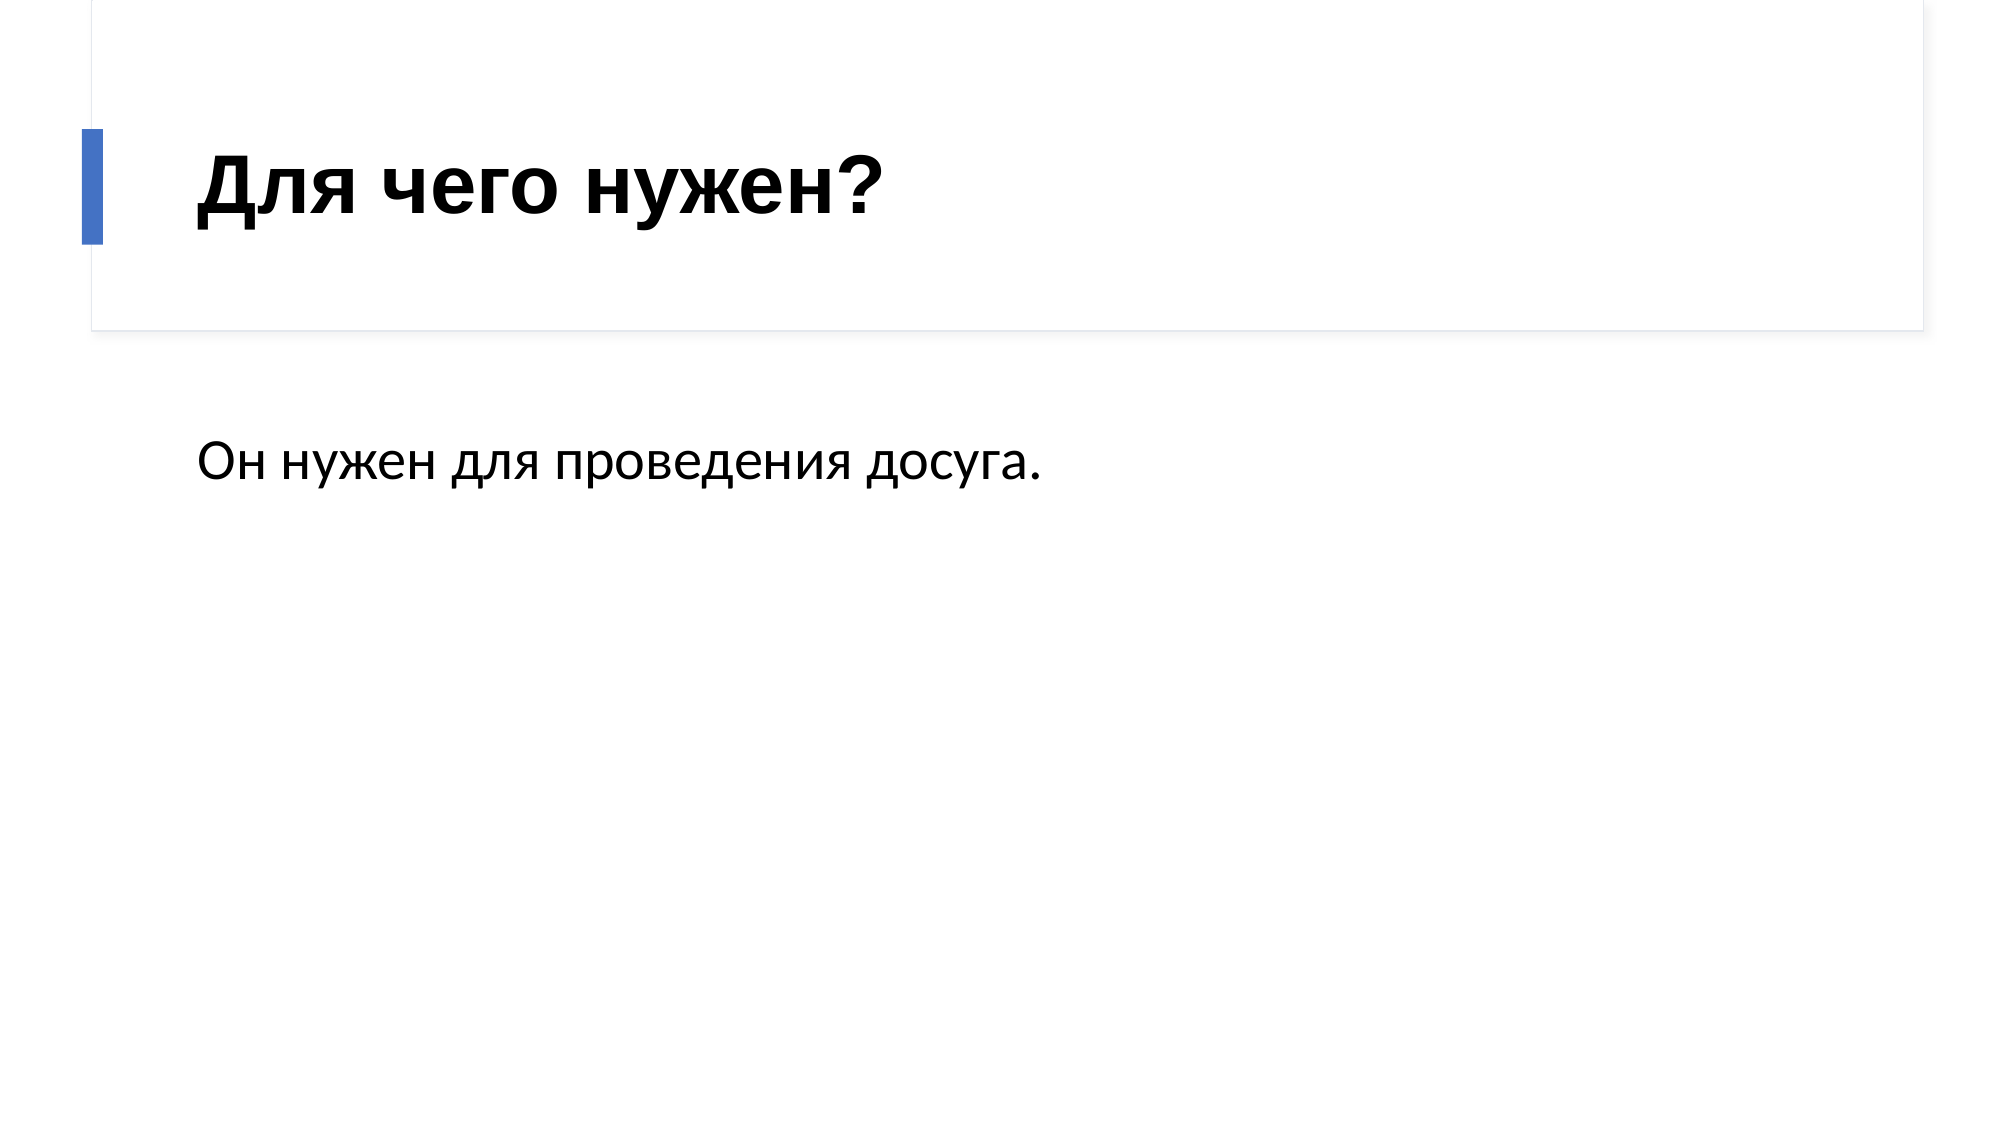

# Для чего нужен?
Он нужен для проведения досуга.